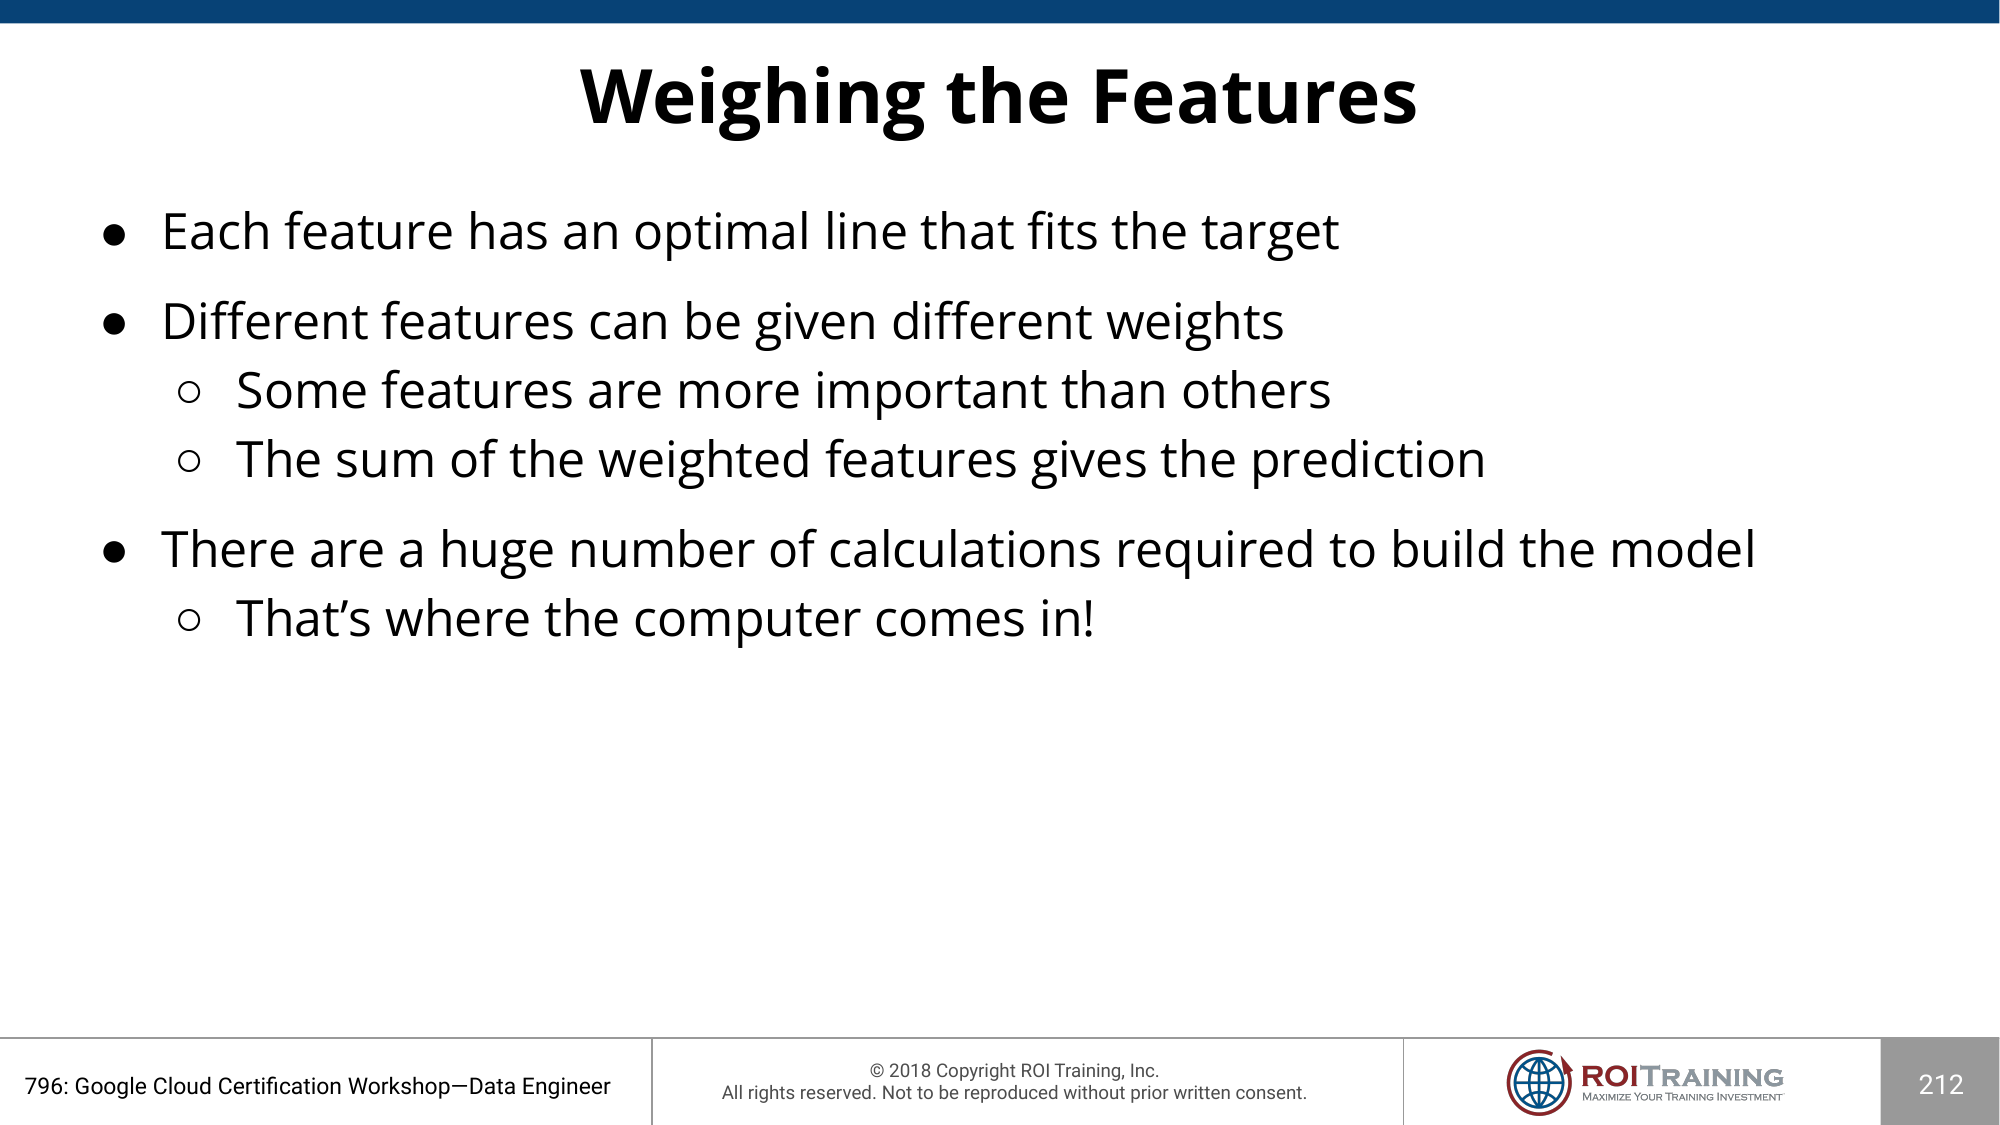

# Weighing the Features
Each feature has an optimal line that fits the target
Different features can be given different weights
Some features are more important than others
The sum of the weighted features gives the prediction
There are a huge number of calculations required to build the model
That’s where the computer comes in!